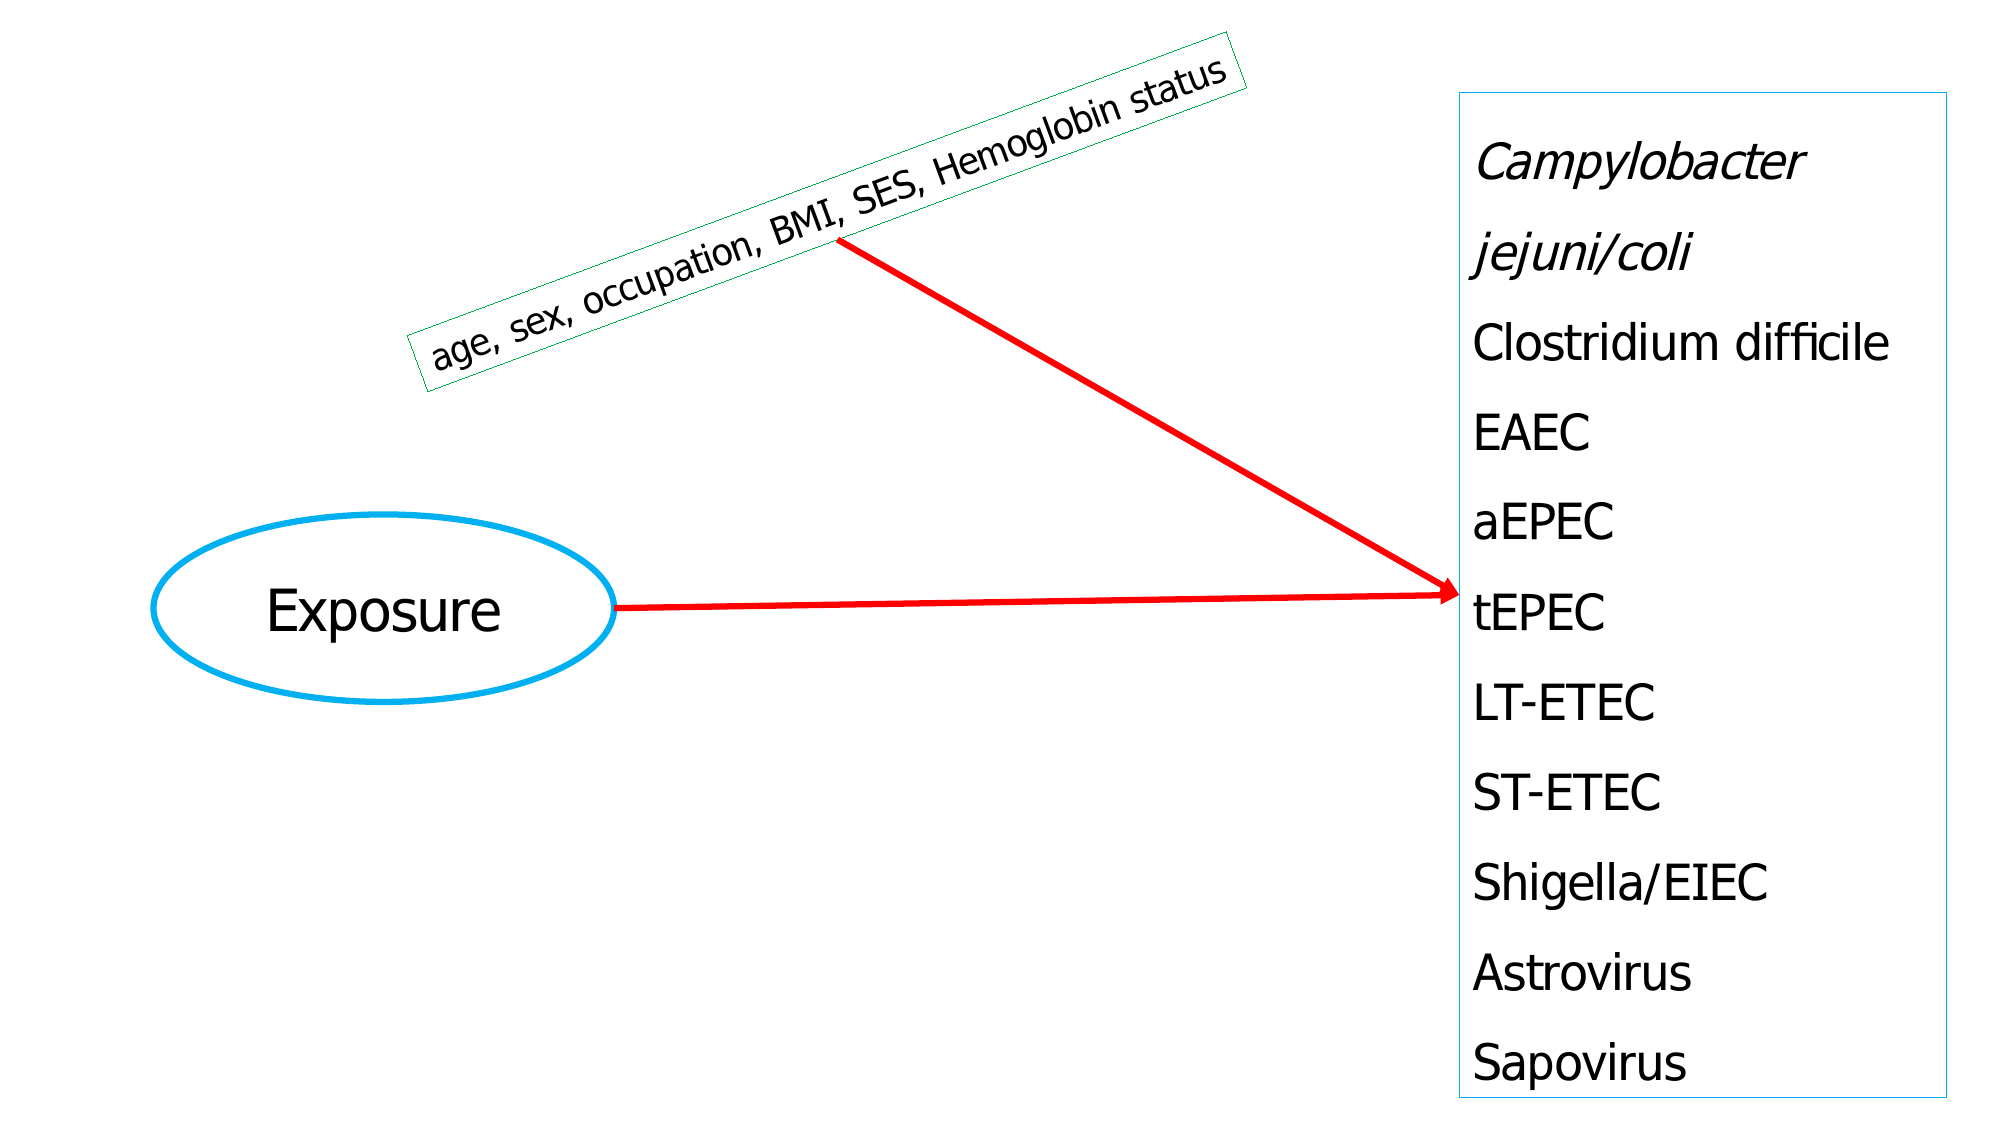

Campylobacter jejuni/coli
Clostridium difficile
EAEC
aEPEC
tEPEC
LT-ETEC
ST-ETEC
Shigella/EIEC
Astrovirus
Sapovirus
age, sex, occupation, BMI, SES, Hemoglobin status
Exposure